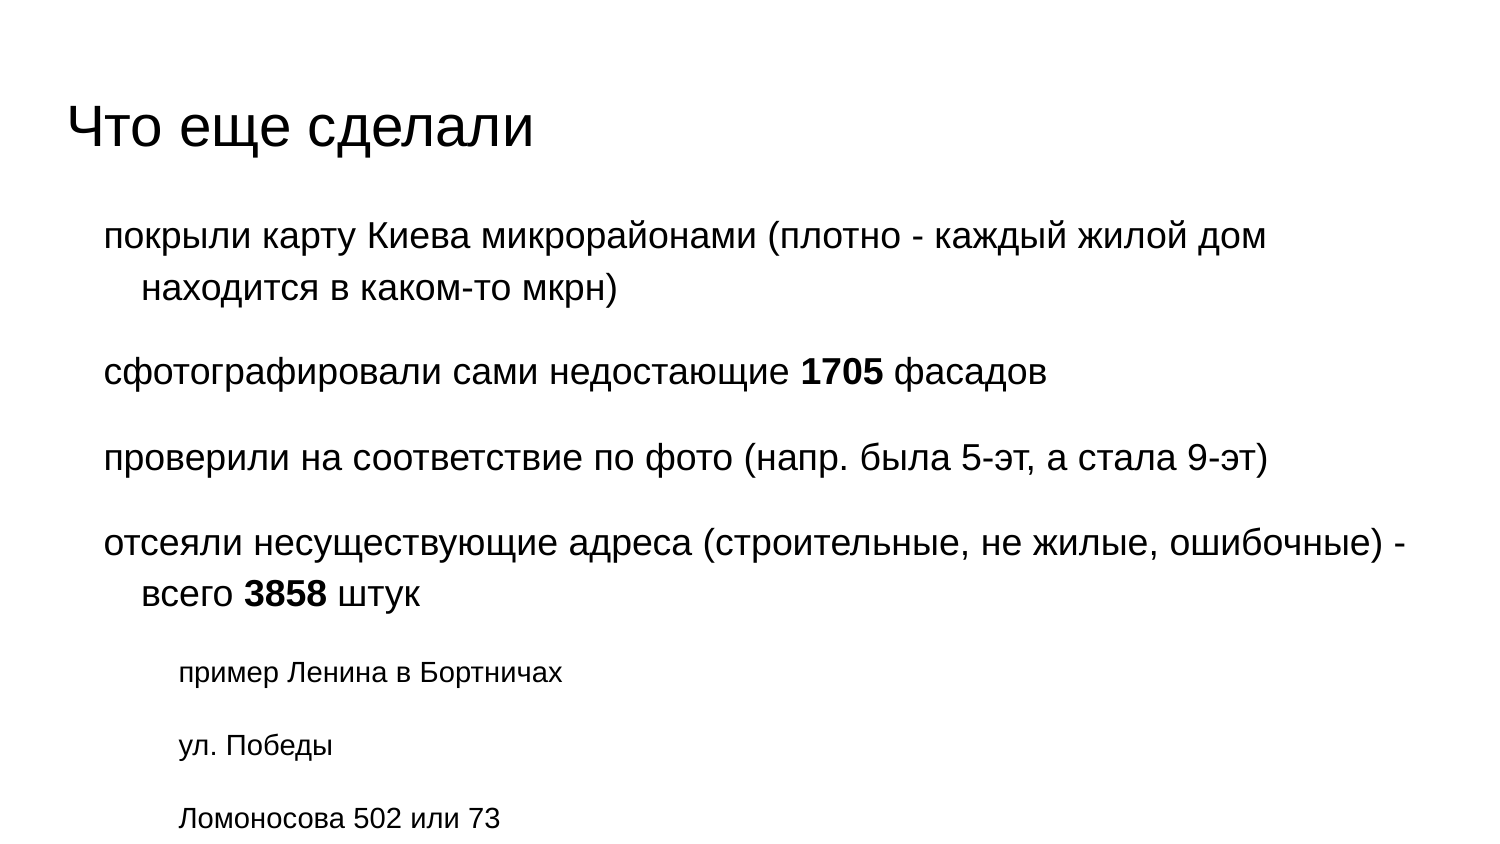

# Что еще сделали
покрыли карту Киева микрорайонами (плотно - каждый жилой дом находится в каком-то мкрн)
сфотографировали сами недостающие 1705 фасадов
проверили на соответствие по фото (напр. была 5-эт, а стала 9-эт)
отсеяли несуществующие адреса (строительные, не жилые, ошибочные) -  всего 3858 штук
пример Ленина в Бортничах
ул. Победы
Ломоносова 502 или 73
нанесли все точки на карту (не все есть у Г или Я)